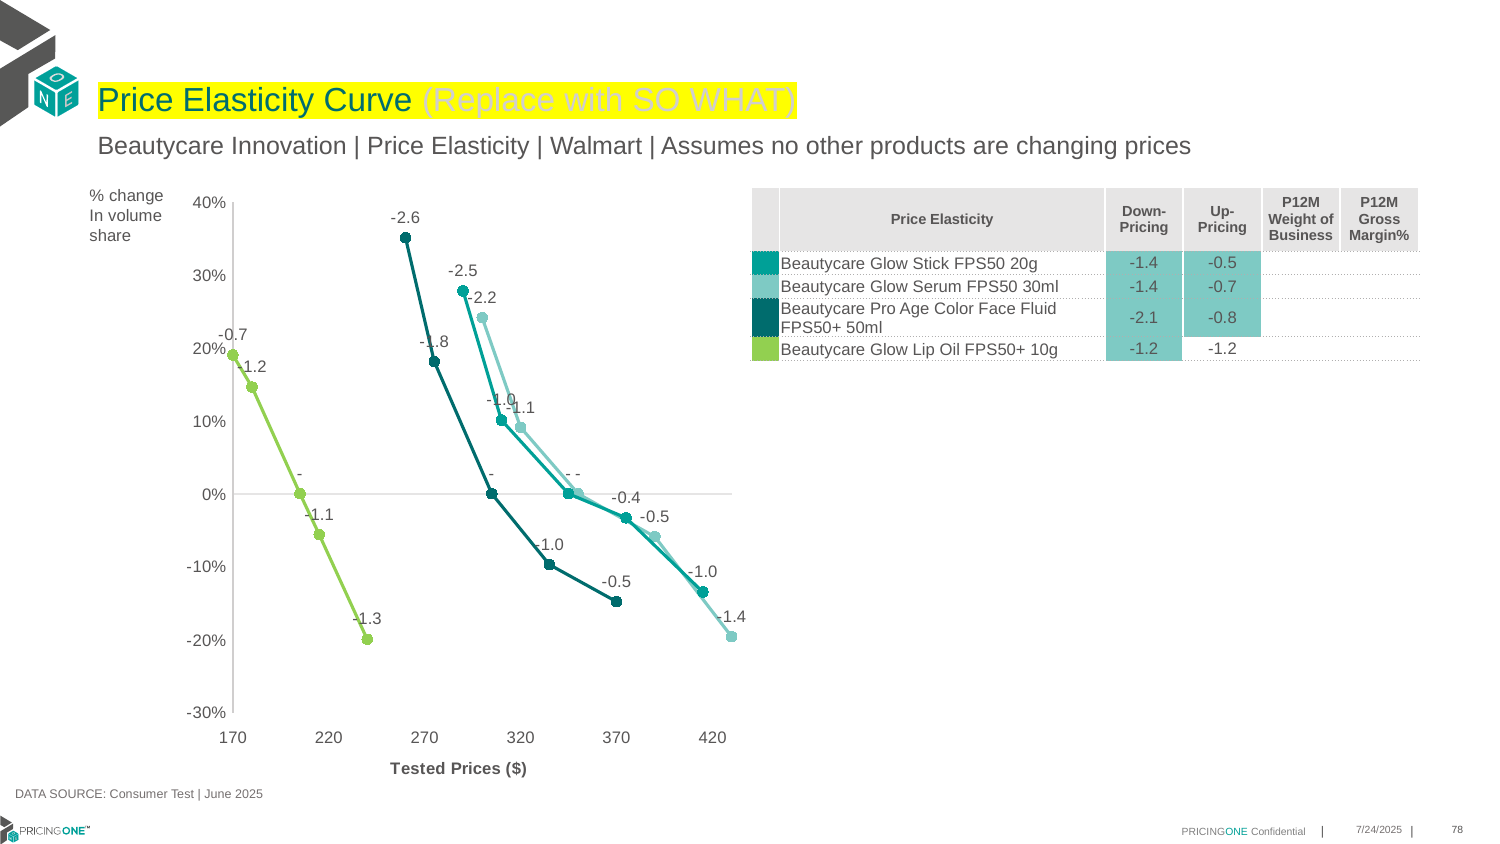

# Price Elasticity Curve (Replace with SO WHAT)
Beautycare Innovation | Price Elasticity | Walmart | Assumes no other products are changing prices
% change In volume share
|  | Price Elasticity | Down-Pricing | Up-Pricing | P12M Weight of Business | P12M Gross Margin% |
| --- | --- | --- | --- | --- | --- |
|  | Beautycare Glow Stick FPS50 20g | -1.4 | -0.5 |  |  |
|  | Beautycare Glow Serum FPS50 30ml | -1.4 | -0.7 |  |  |
|  | Beautycare Pro Age Color Face Fluid FPS50+ 50ml | -2.1 | -0.8 |  |  |
|  | Beautycare Glow Lip Oil FPS50+ 10g | -1.2 | -1.2 |  |  |

### Chart

| Category | Beautycare Glow Stick FPS50 20g | Beautycare Glow Serum FPS50 30ml | Beautycare Pro Age Color Face Fluid FPS50+ 50ml | Beautycare Glow Lip Oil FPS50+ 10g |
|---|---|---|---|---|
DATA SOURCE: Consumer Test | June 2025

7/24/2025
78